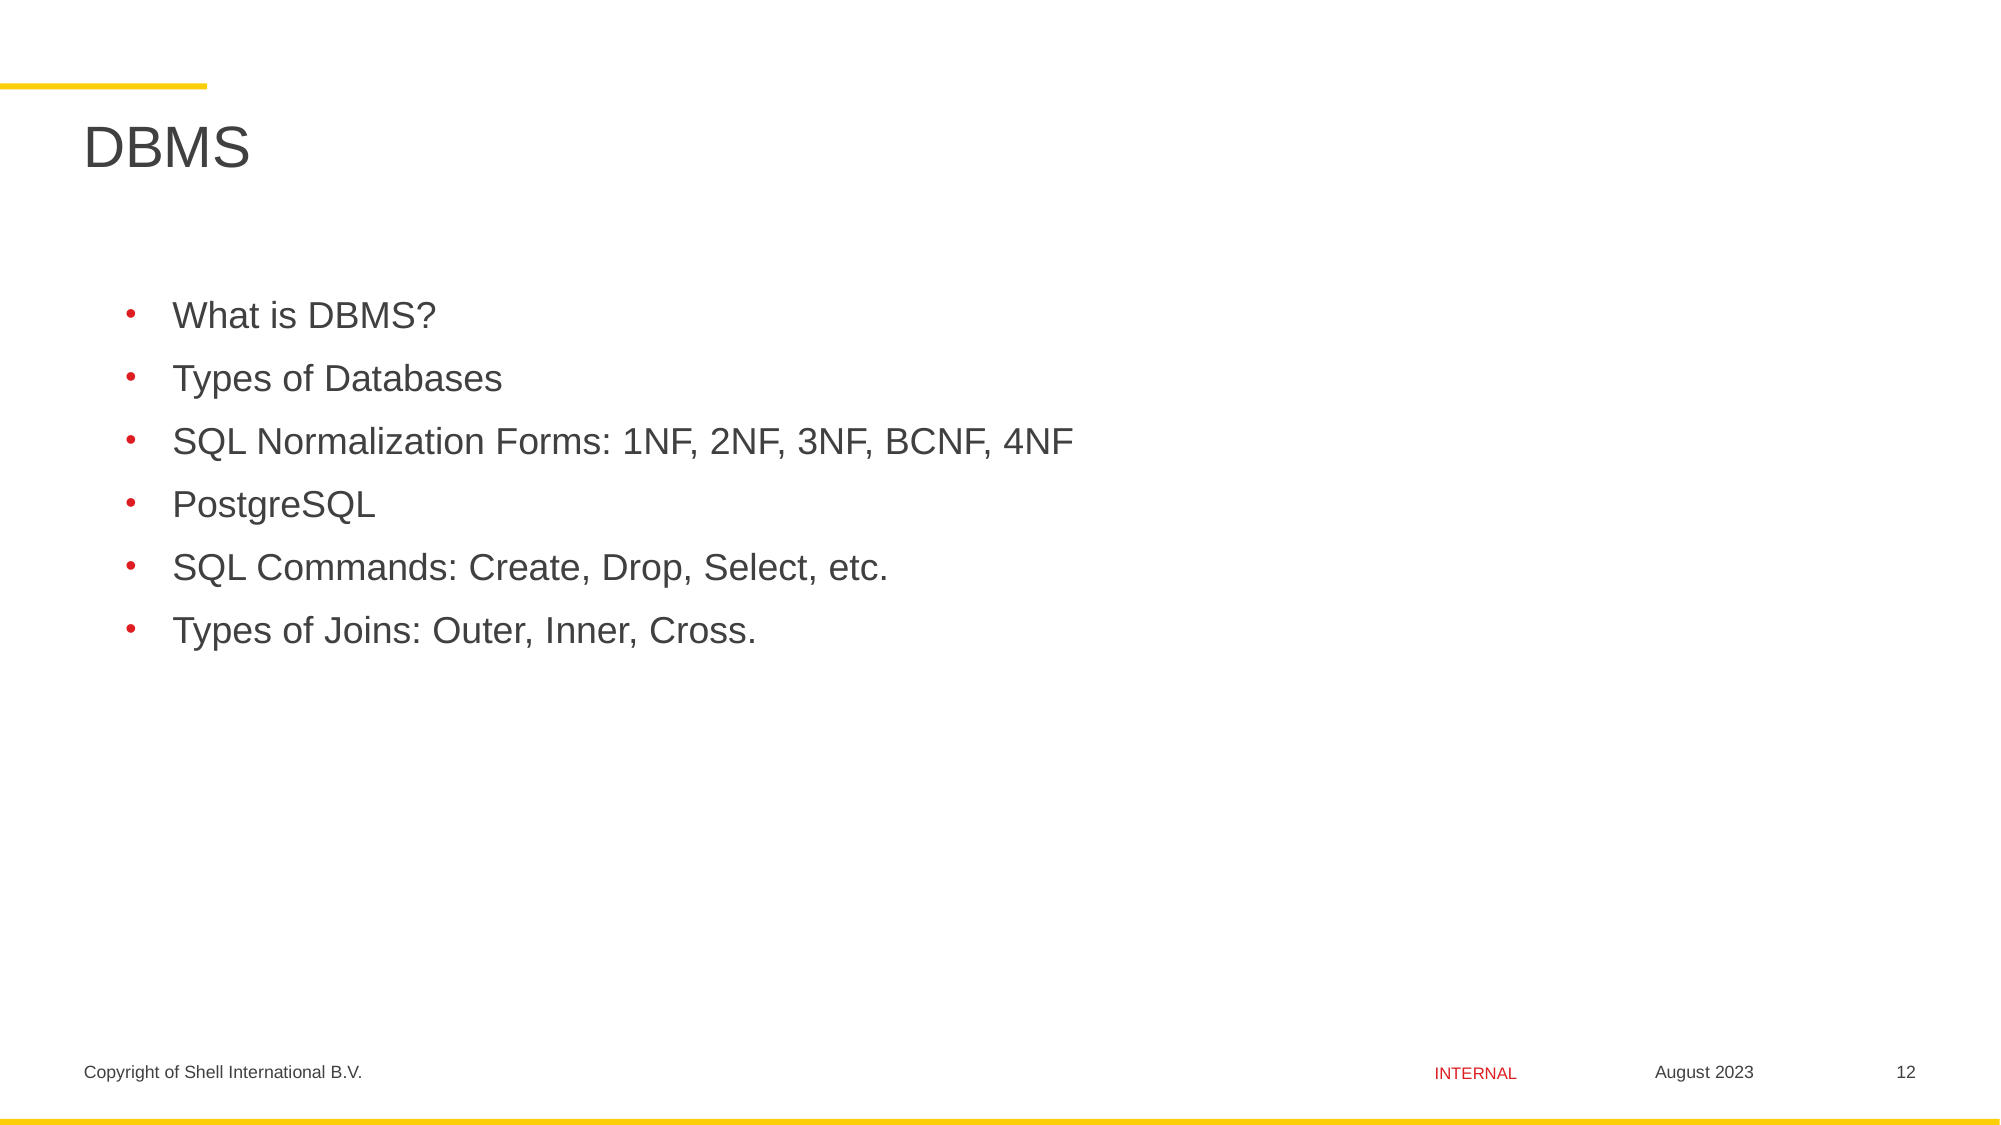

# DBMS
What is DBMS?
Types of Databases
SQL Normalization Forms: 1NF, 2NF, 3NF, BCNF, 4NF
PostgreSQL
SQL Commands: Create, Drop, Select, etc.
Types of Joins: Outer, Inner, Cross.

12
August 2023